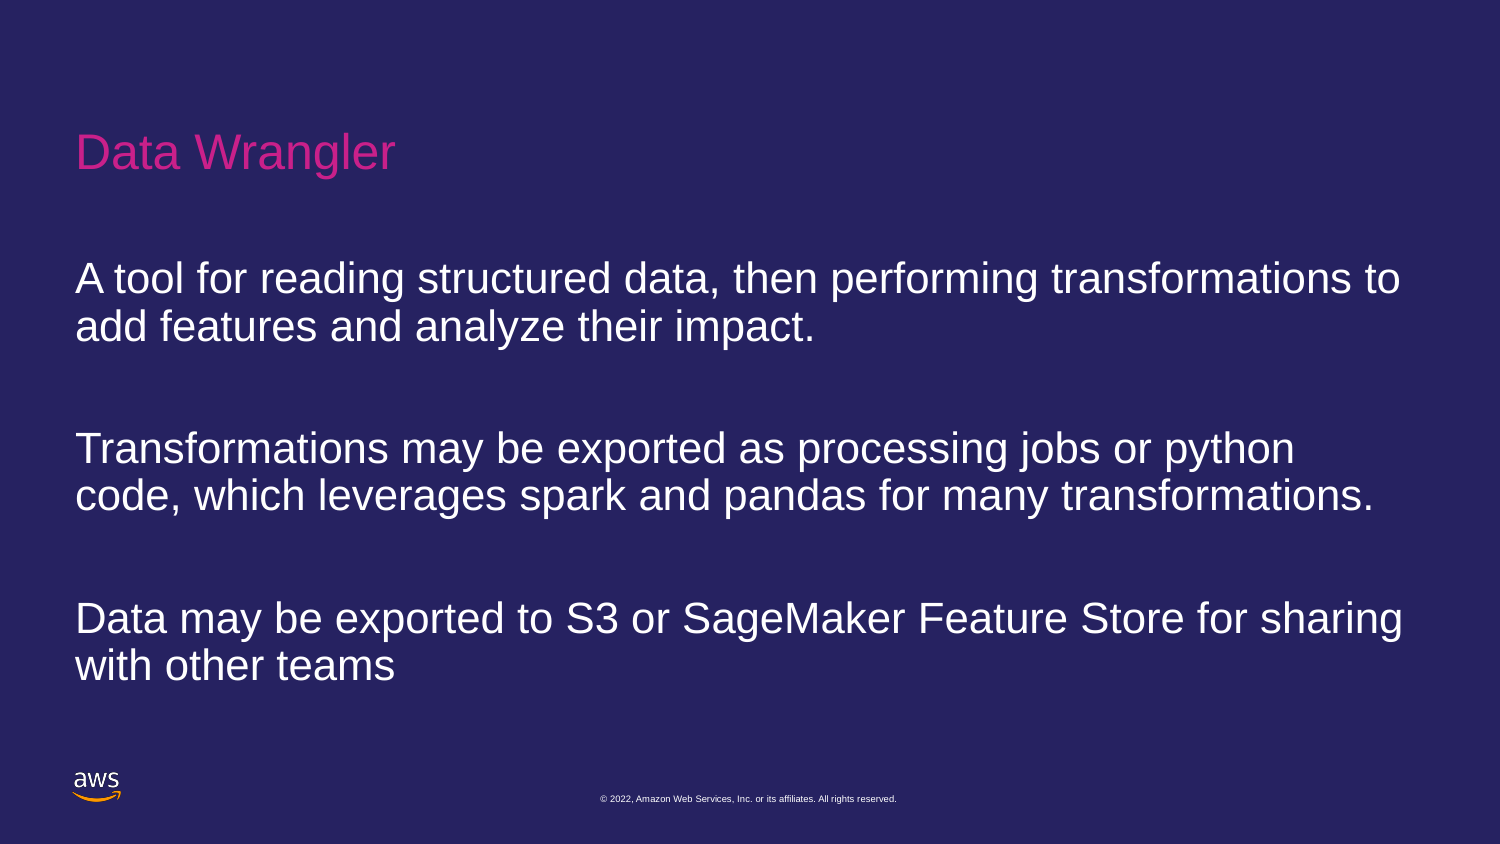

# Data Wrangler
A tool for reading structured data, then performing transformations to add features and analyze their impact.

Transformations may be exported as processing jobs or python code, which leverages spark and pandas for many transformations.

Data may be exported to S3 or SageMaker Feature Store for sharing with other teams